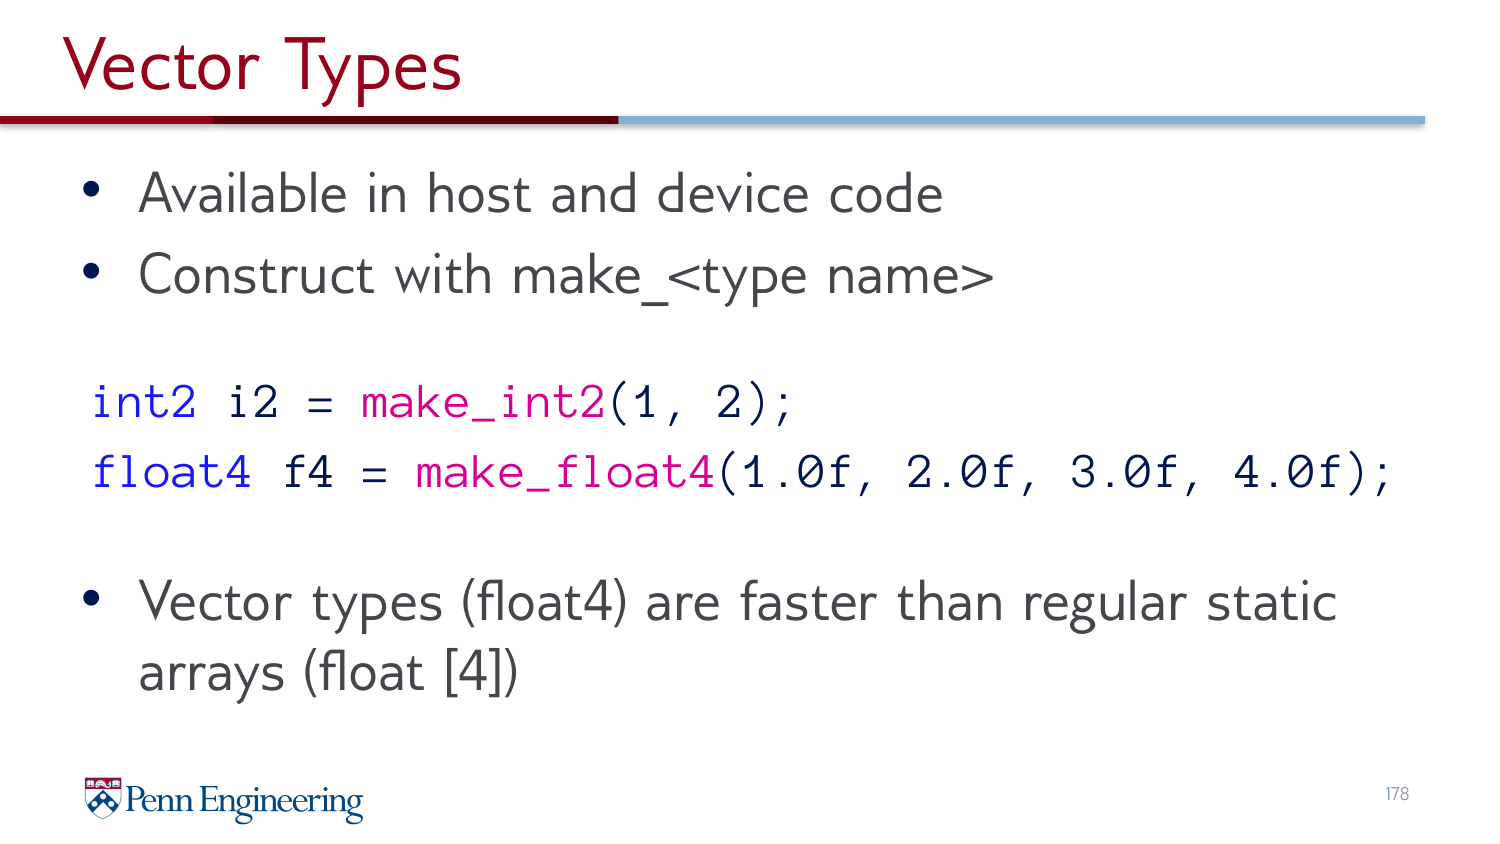

# Vector Types
Available in host and device code
Construct with make_<type name>

Vector types (float4) are faster than regular static arrays (float [4])
int2 i2 = make_int2(1, 2);
float4 f4 = make_float4(1.0f, 2.0f, 3.0f, 4.0f);

178